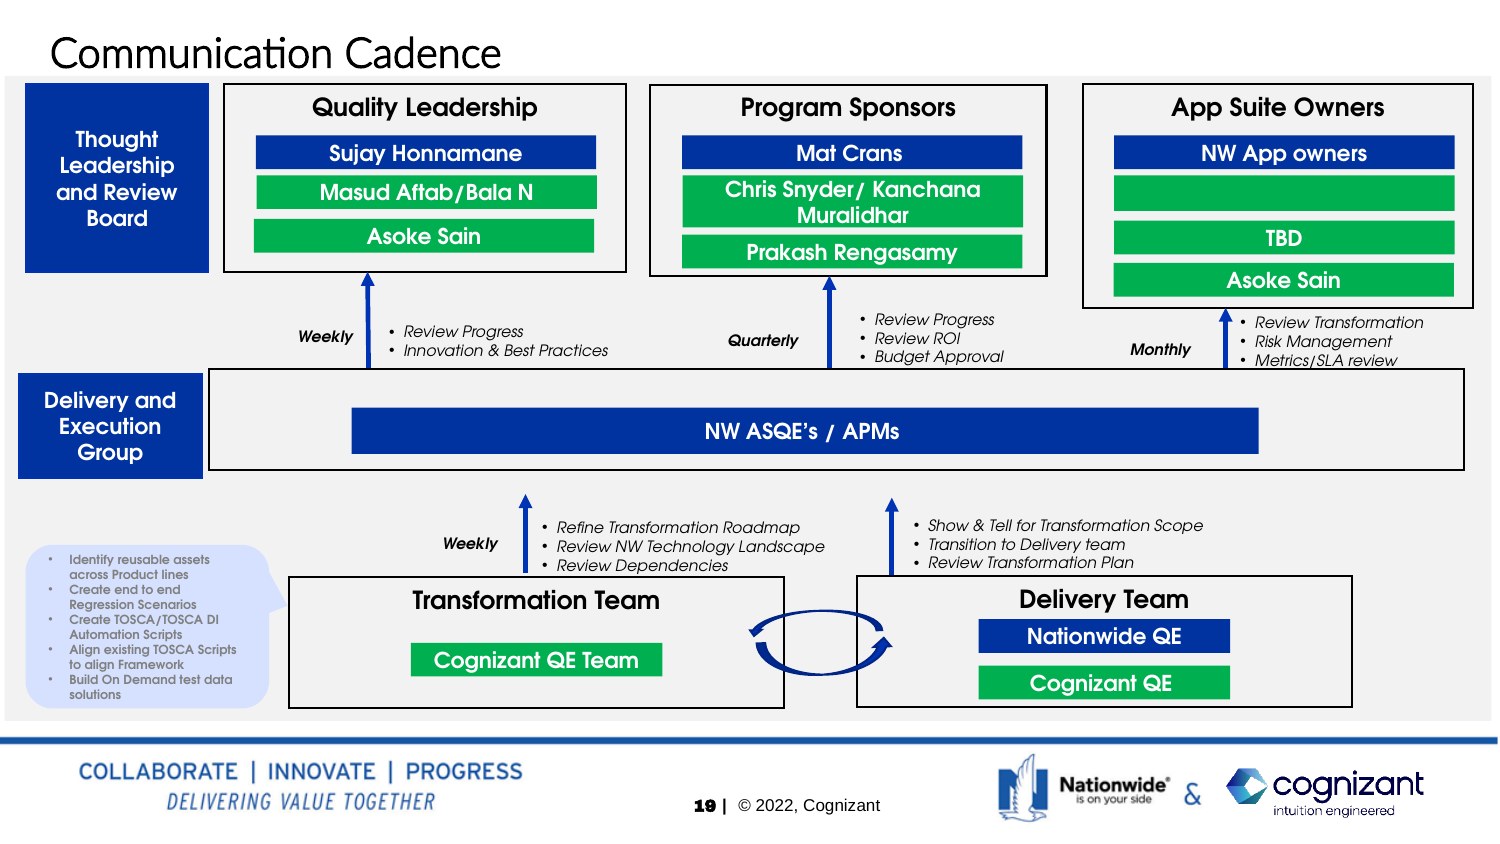

# Communication Cadence

App Suite Owners
Thought Leadership and Review Board
Quality Leadership
Program Sponsors
Sujay Honnamane
Mat Crans
NW App owners
Masud Aftab/Bala N
Chris Snyder/ Kanchana Muralidhar

Asoke Sain
TBD
Prakash Rengasamy
Asoke Sain
Review Progress
Innovation & Best Practices
Weekly
Review Progress
Review ROI
Budget Approval
Review Transformation
Risk Management
Metrics/SLA review
Quarterly
Monthly

Delivery and Execution Group
NW ASQE’s / APMs
Refine Transformation Roadmap
Review NW Technology Landscape
Review Dependencies
Weekly
Show & Tell for Transformation Scope
Transition to Delivery team
Review Transformation Plan
Identify reusable assets across Product lines
Create end to end Regression Scenarios
Create TOSCA/TOSCA DI Automation Scripts
Align existing TOSCA Scripts to align Framework
Build On Demand test data solutions
Delivery Team
Transformation Team
Cognizant QE Team

Nationwide QE
Cognizant QE